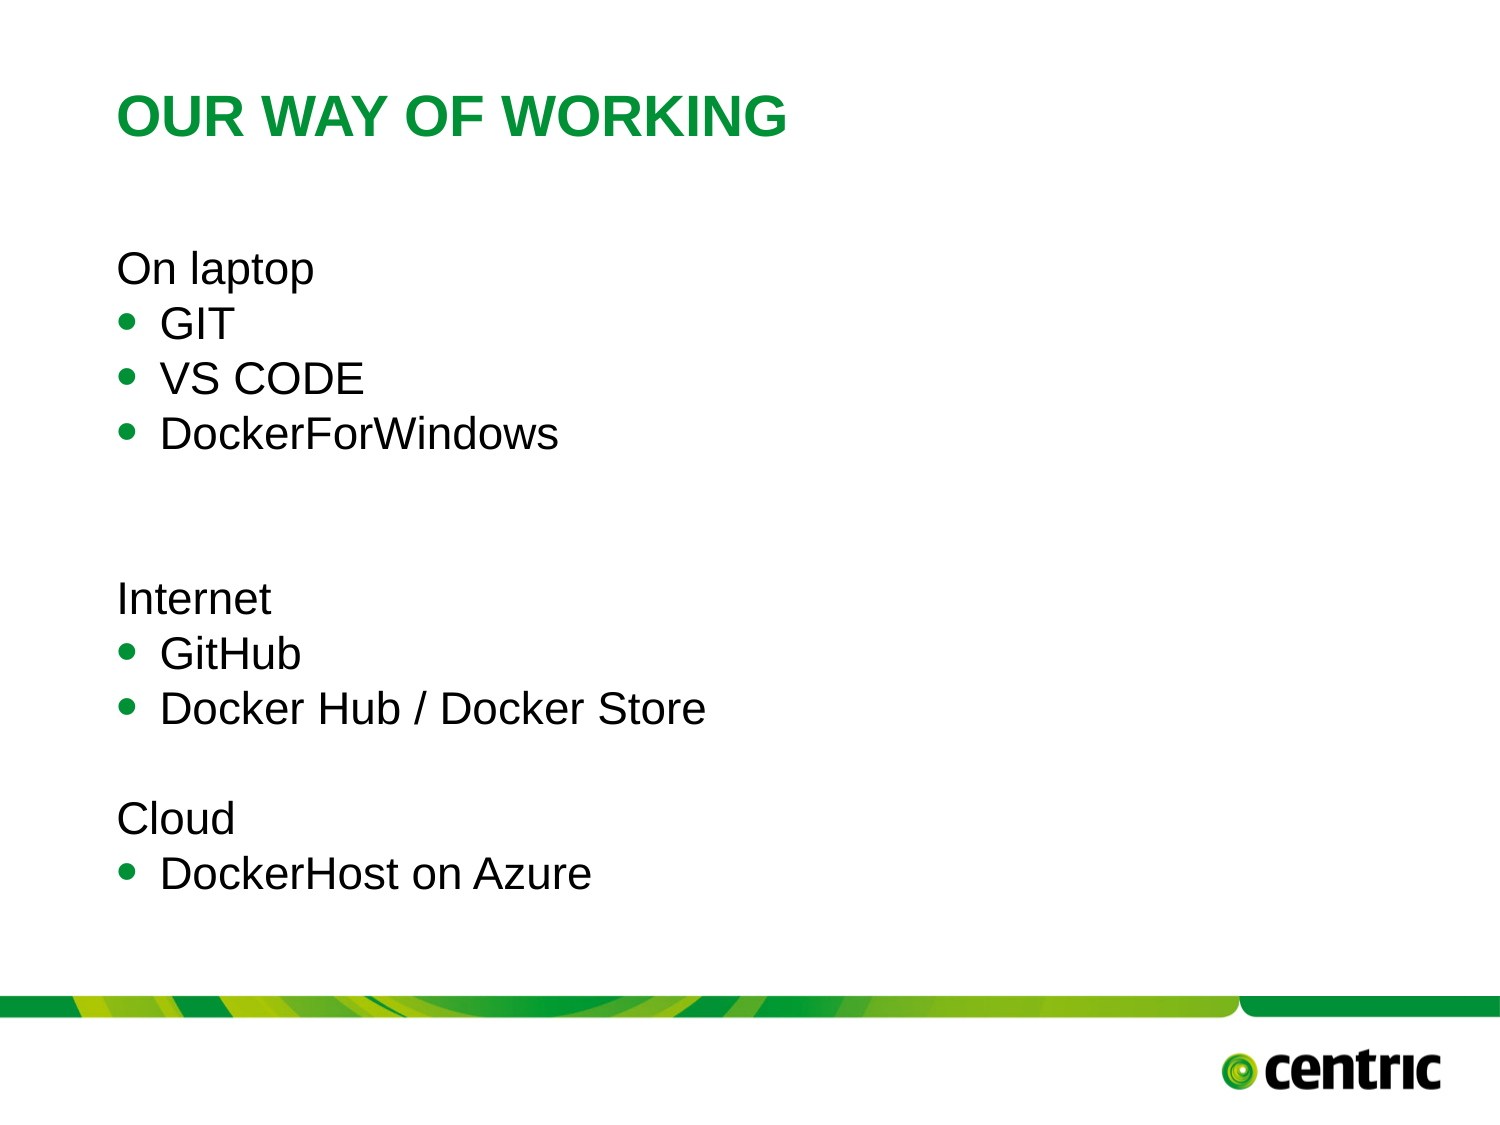

# OUR WAY of WORKING
On laptop
GIT
VS CODE
DockerForWindows

Internet
GitHub
Docker Hub / Docker Store

Cloud
DockerHost on Azure
TITLE PRESENTATION
Versie 0.8 - 16 september 2017